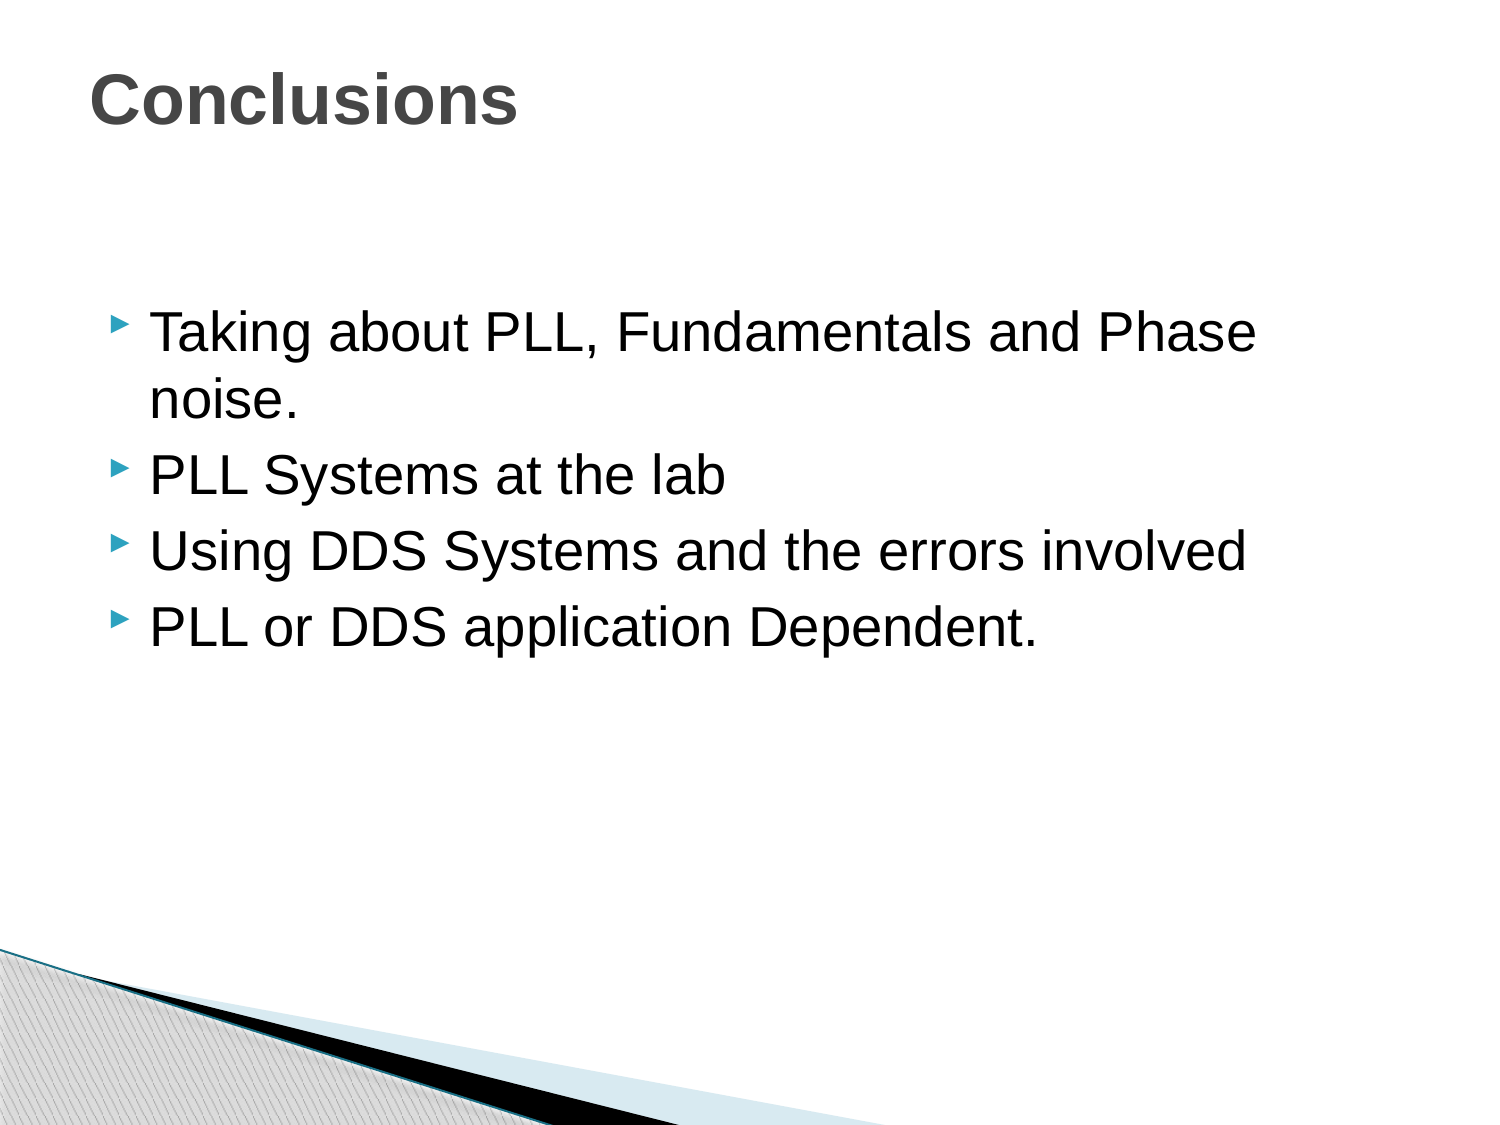

# Conclusions
Taking about PLL, Fundamentals and Phase noise.
PLL Systems at the lab
Using DDS Systems and the errors involved
PLL or DDS application Dependent.